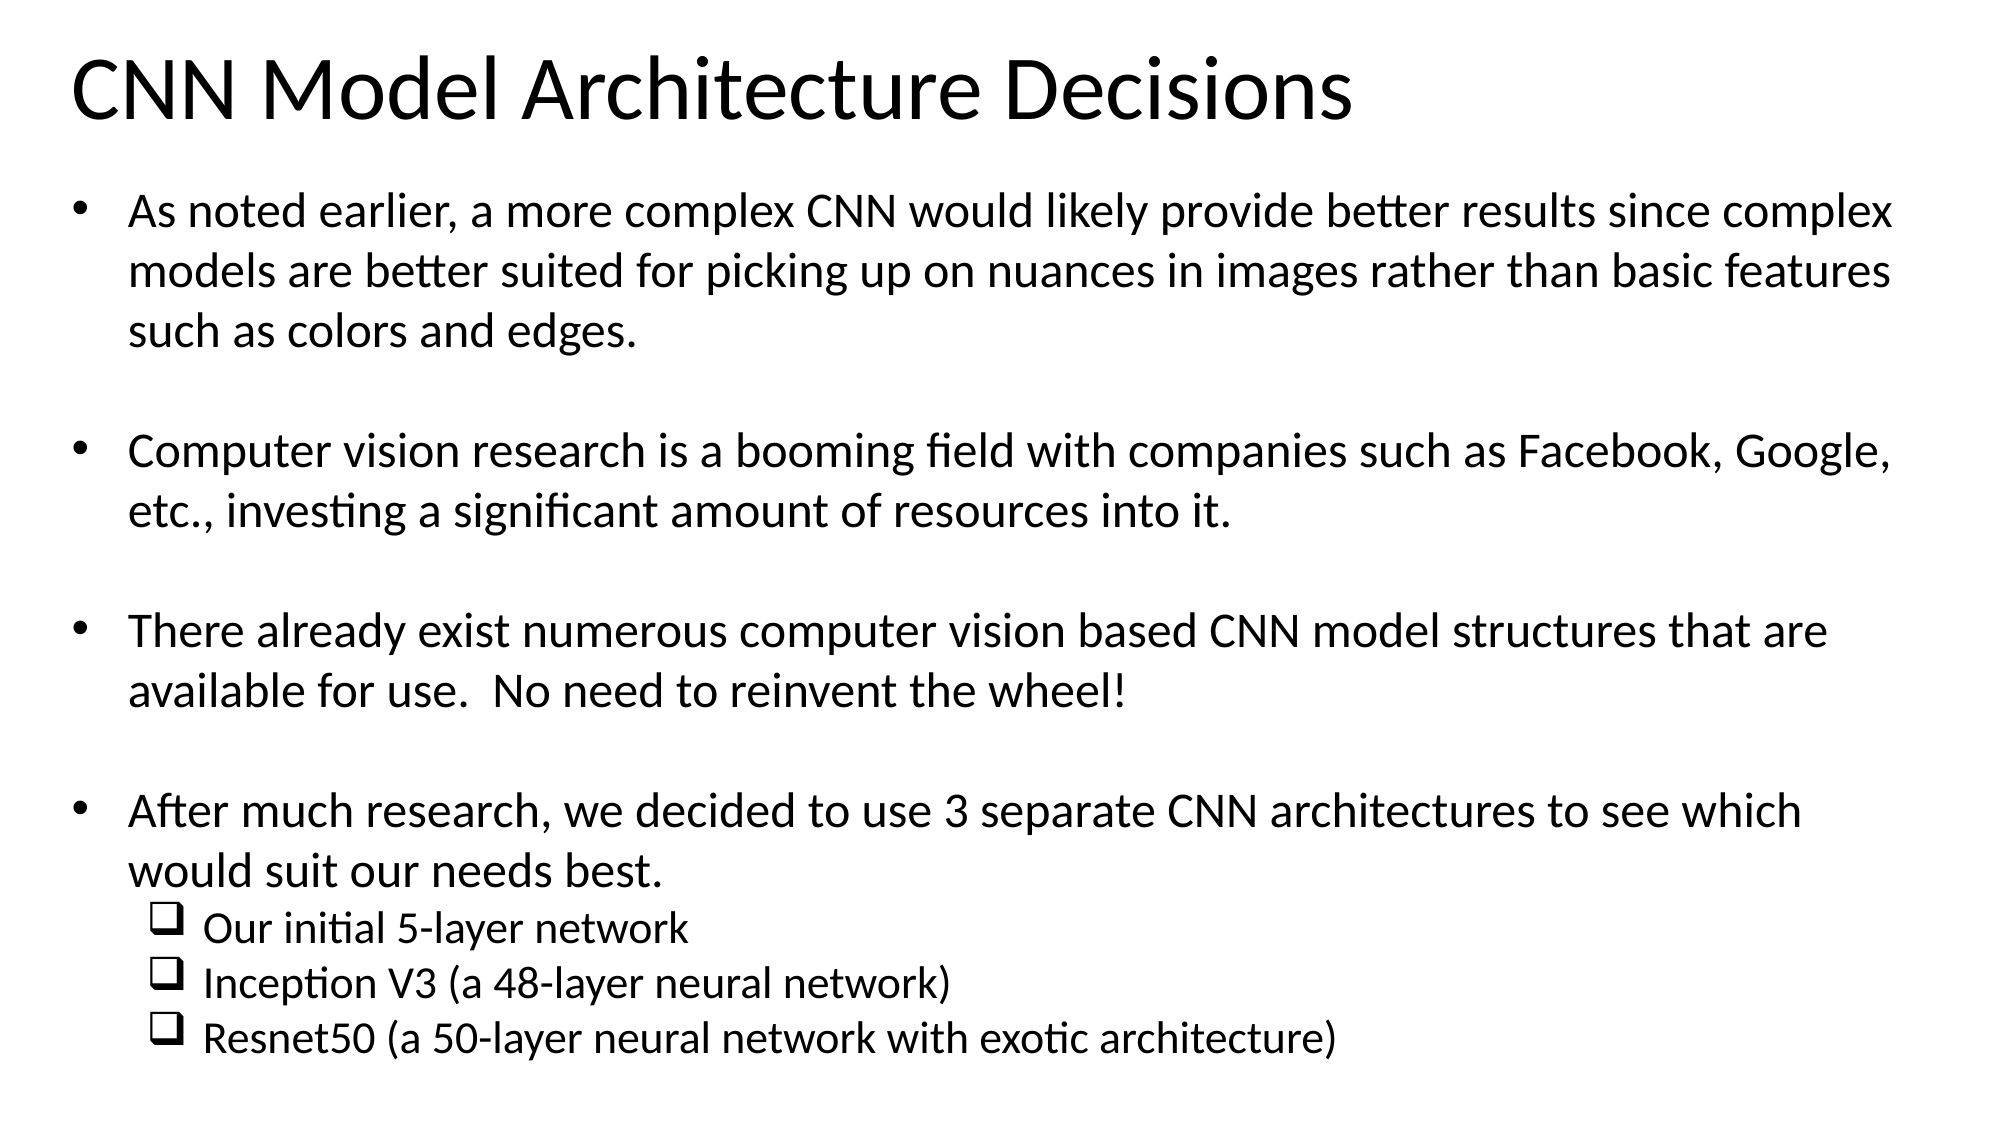

CNN Model Architecture Decisions
As noted earlier, a more complex CNN would likely provide better results since complex models are better suited for picking up on nuances in images rather than basic features such as colors and edges.

Computer vision research is a booming field with companies such as Facebook, Google, etc., investing a significant amount of resources into it.
There already exist numerous computer vision based CNN model structures that are available for use.  No need to reinvent the wheel!

After much research, we decided to use 3 separate CNN architectures to see which would suit our needs best.
Our initial 5-layer network
Inception V3 (a 48-layer neural network)
Resnet50 (a 50-layer neural network with exotic architecture)